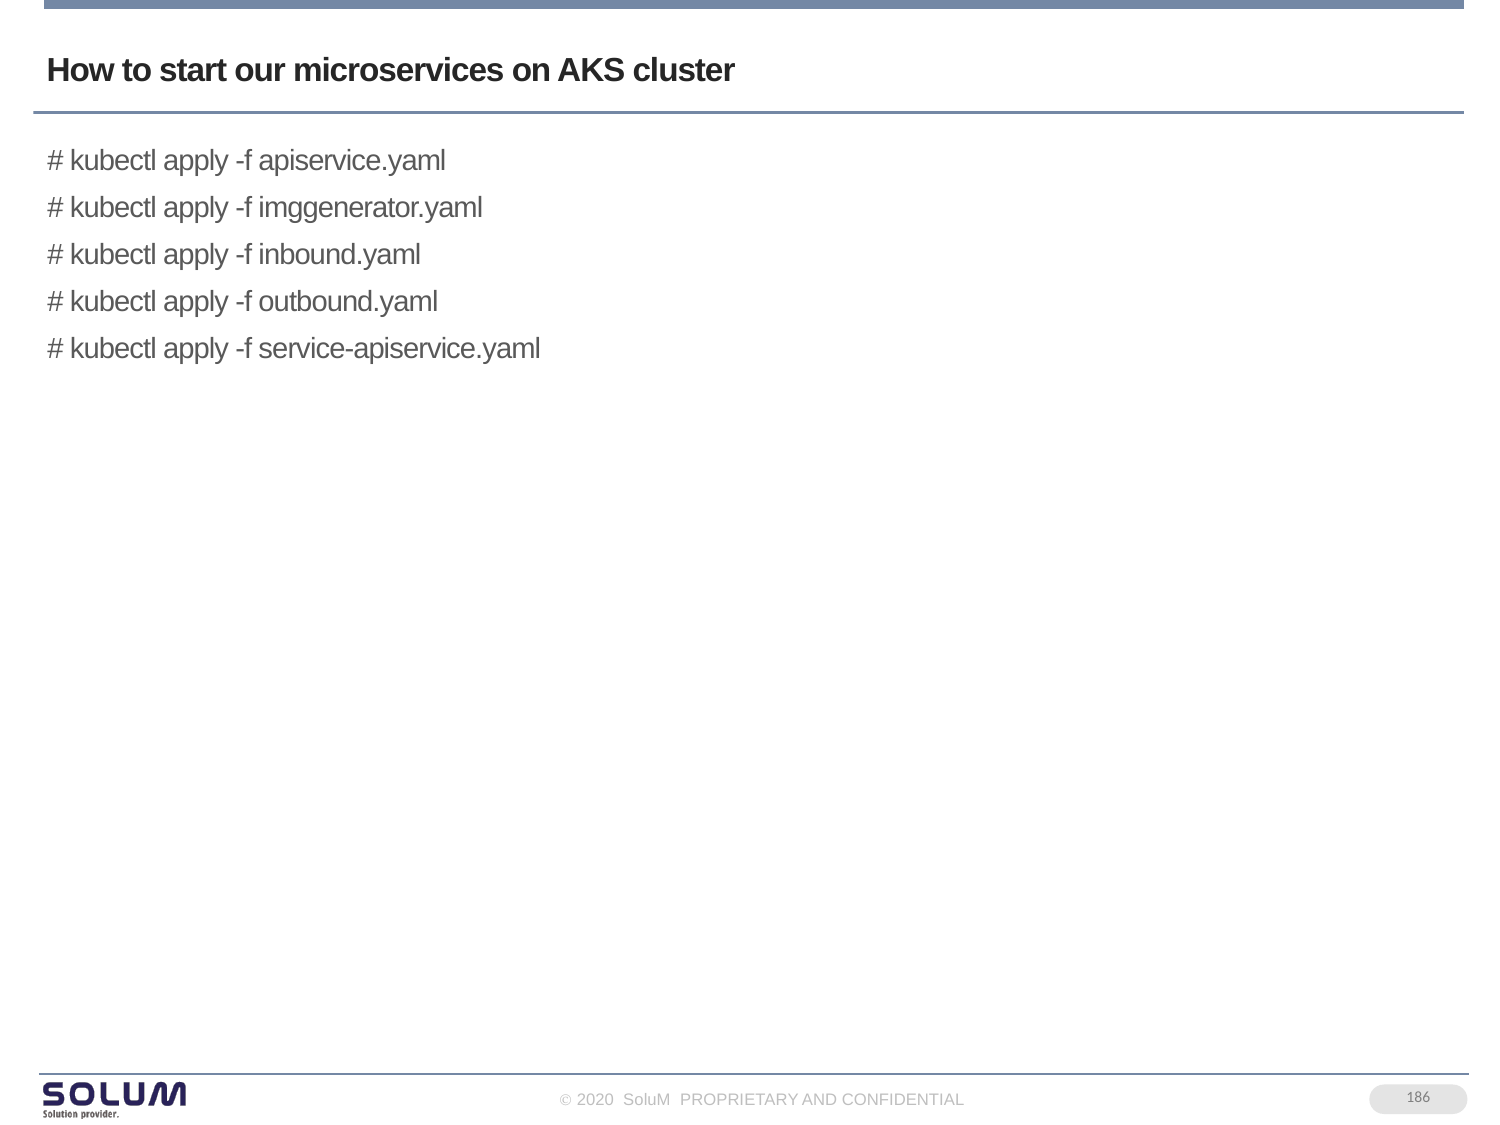

# How to start our microservices on AKS cluster
# kubectl apply -f apiservice.yaml
# kubectl apply -f imggenerator.yaml
# kubectl apply -f inbound.yaml
# kubectl apply -f outbound.yaml
# kubectl apply -f service-apiservice.yaml